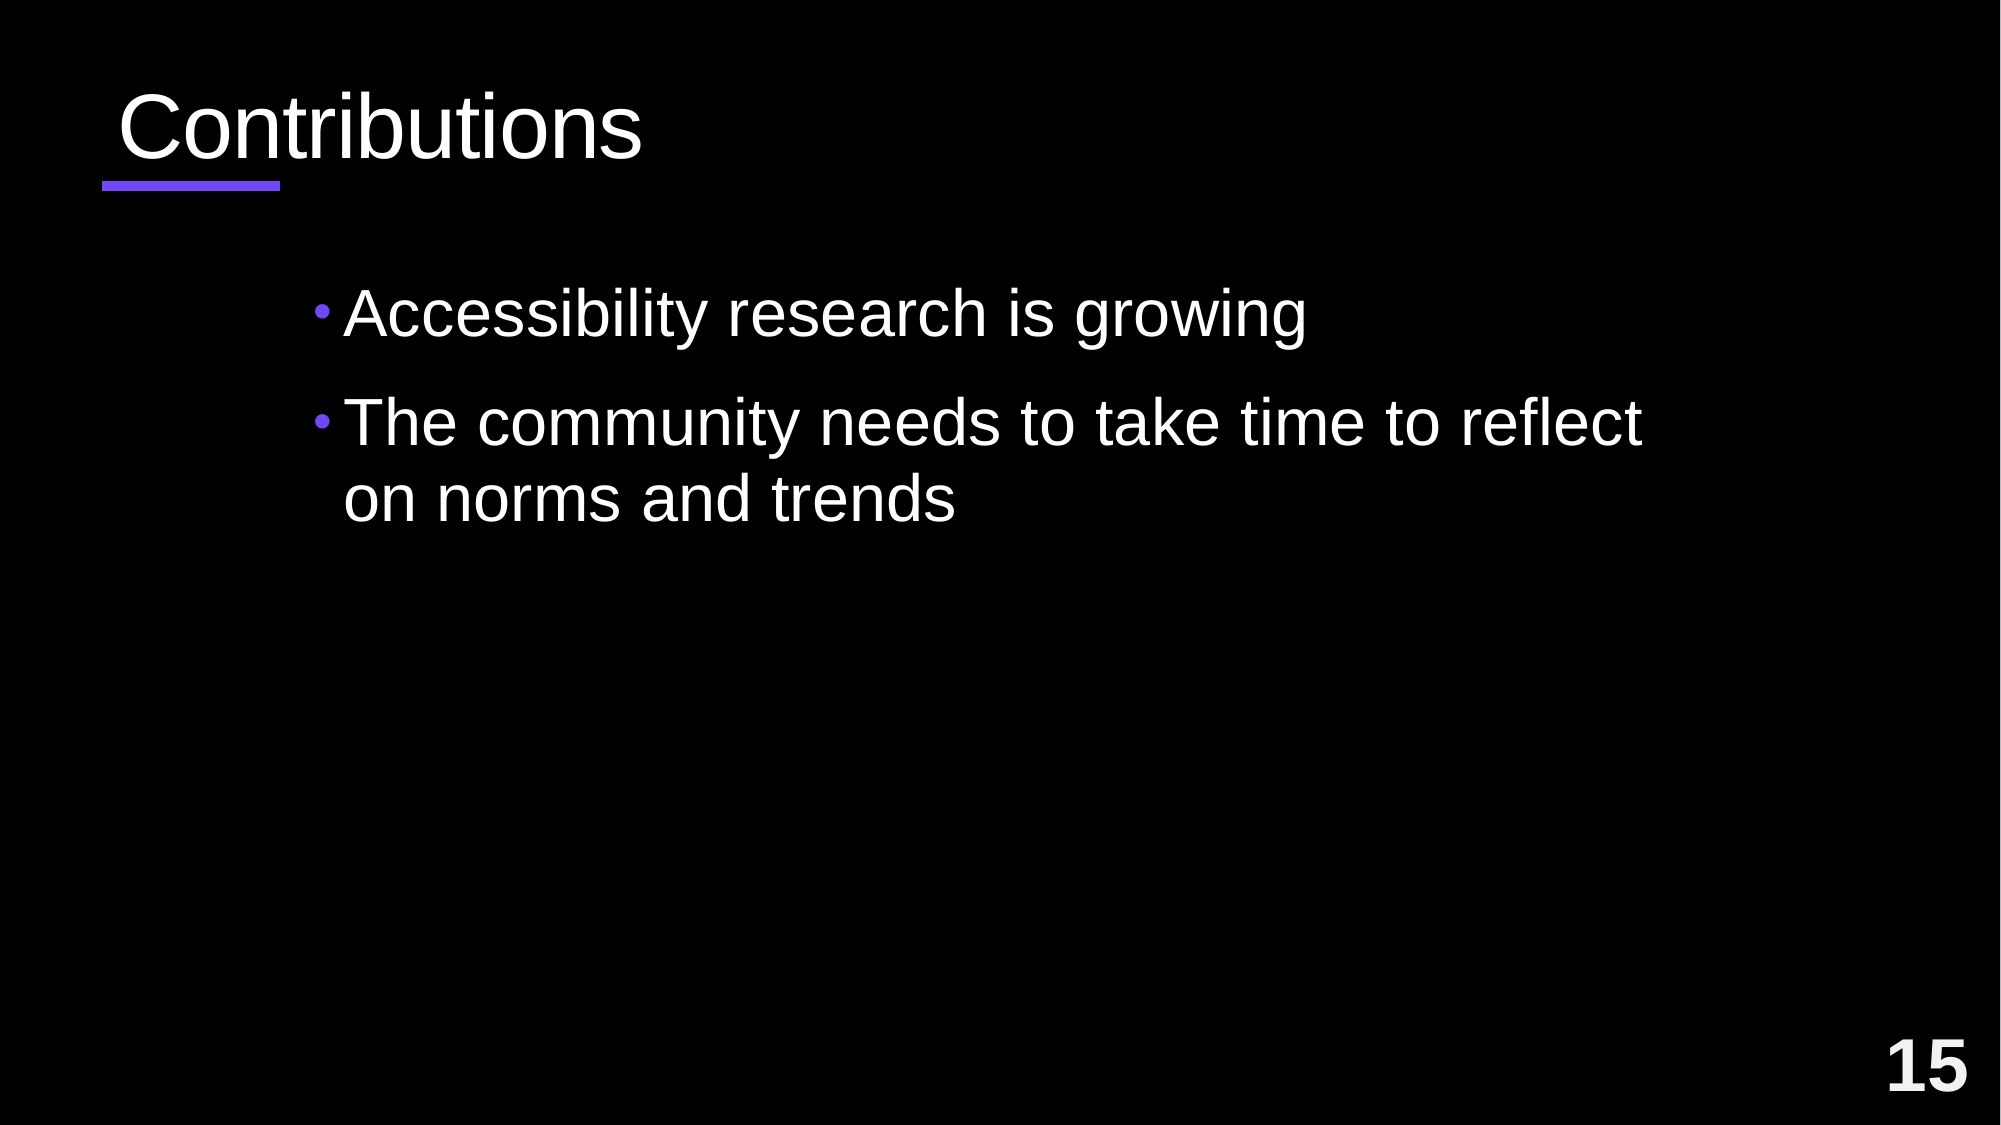

# Contributions
Accessibility research is growing
The community needs to take time to reflect on norms and trends
15